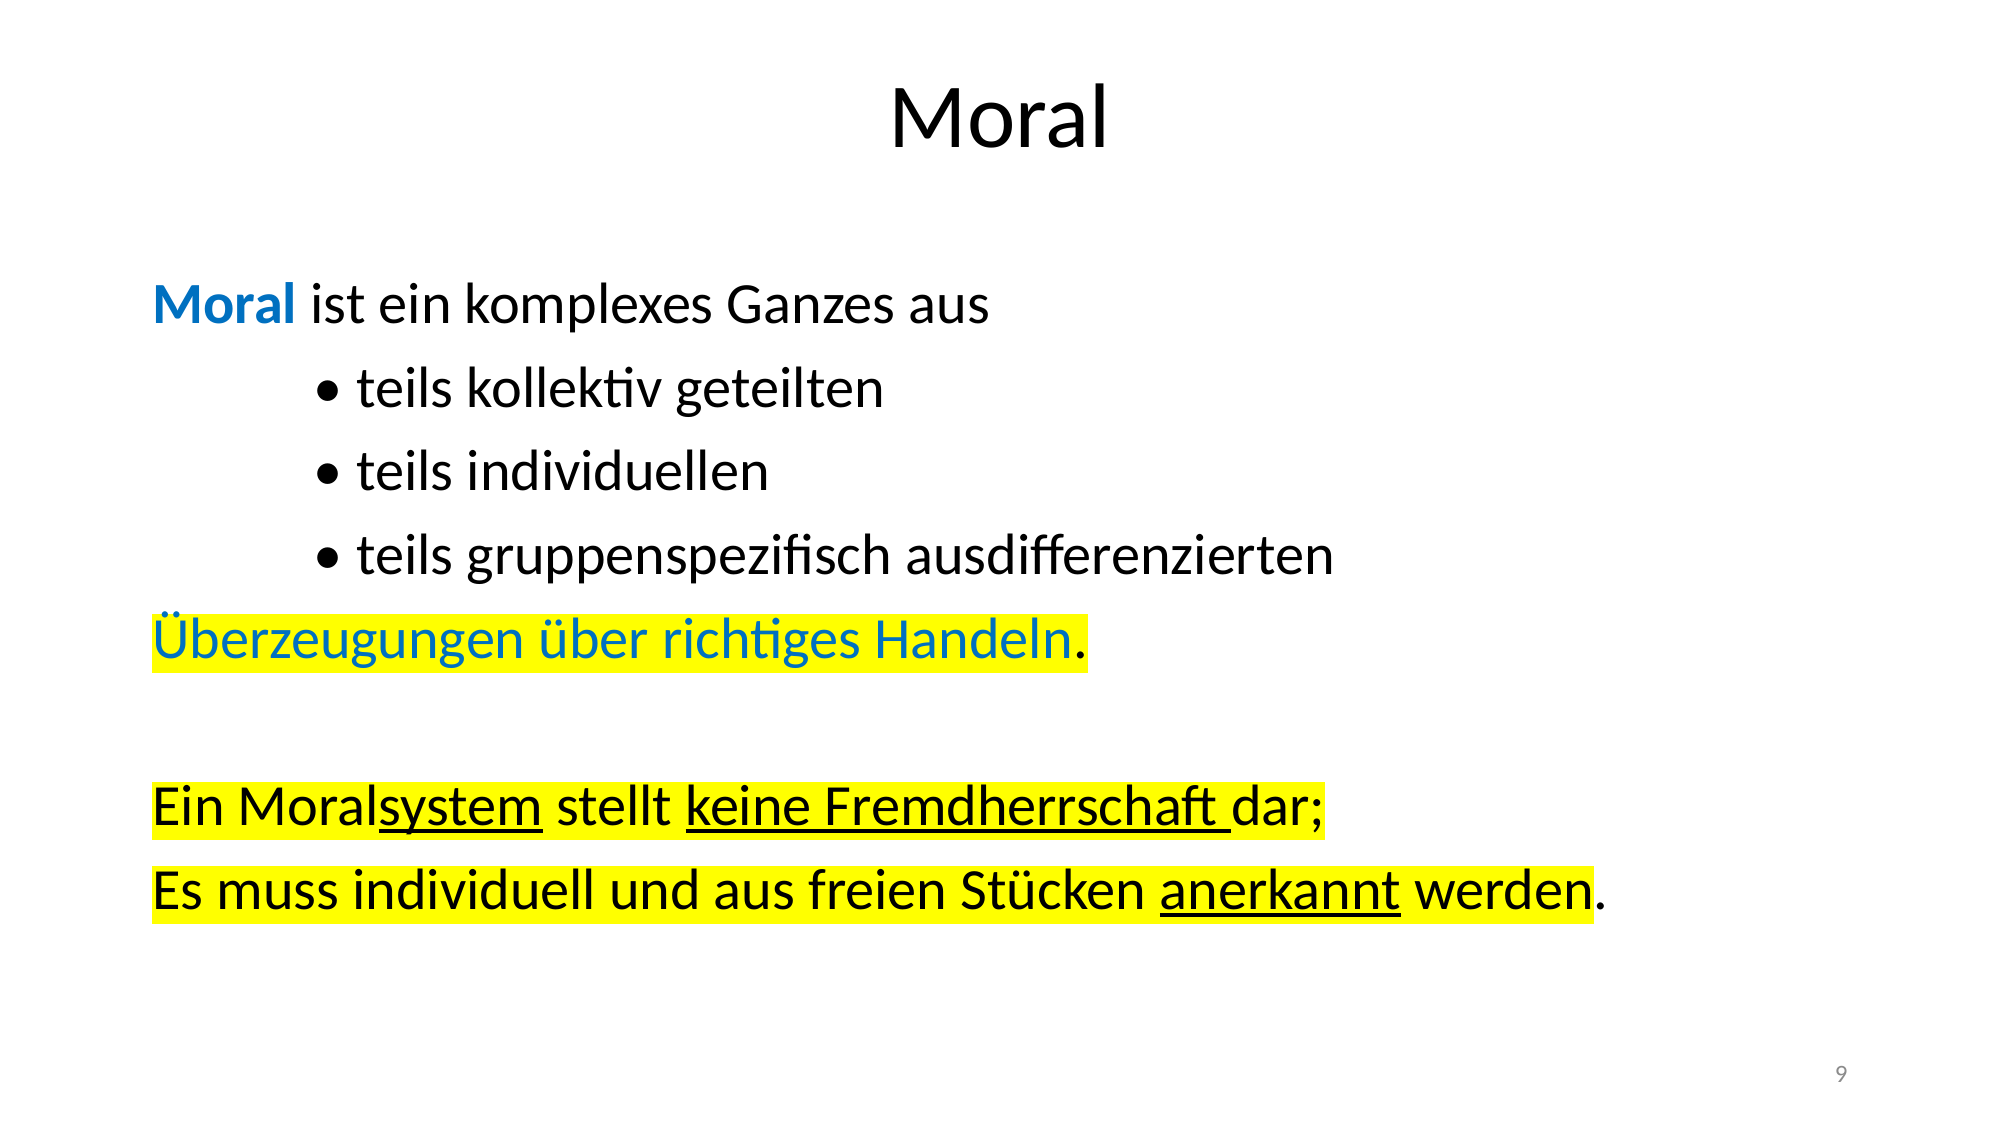

# Moral
Moral ist ein komplexes Ganzes aus
• teils kollektiv geteilten
• teils individuellen
• teils gruppenspezifisch ausdifferenzierten
Überzeugungen über richtiges Handeln.

Ein Moralsystem stellt keine Fremdherrschaft dar;
Es muss individuell und aus freien Stücken anerkannt werden.
9